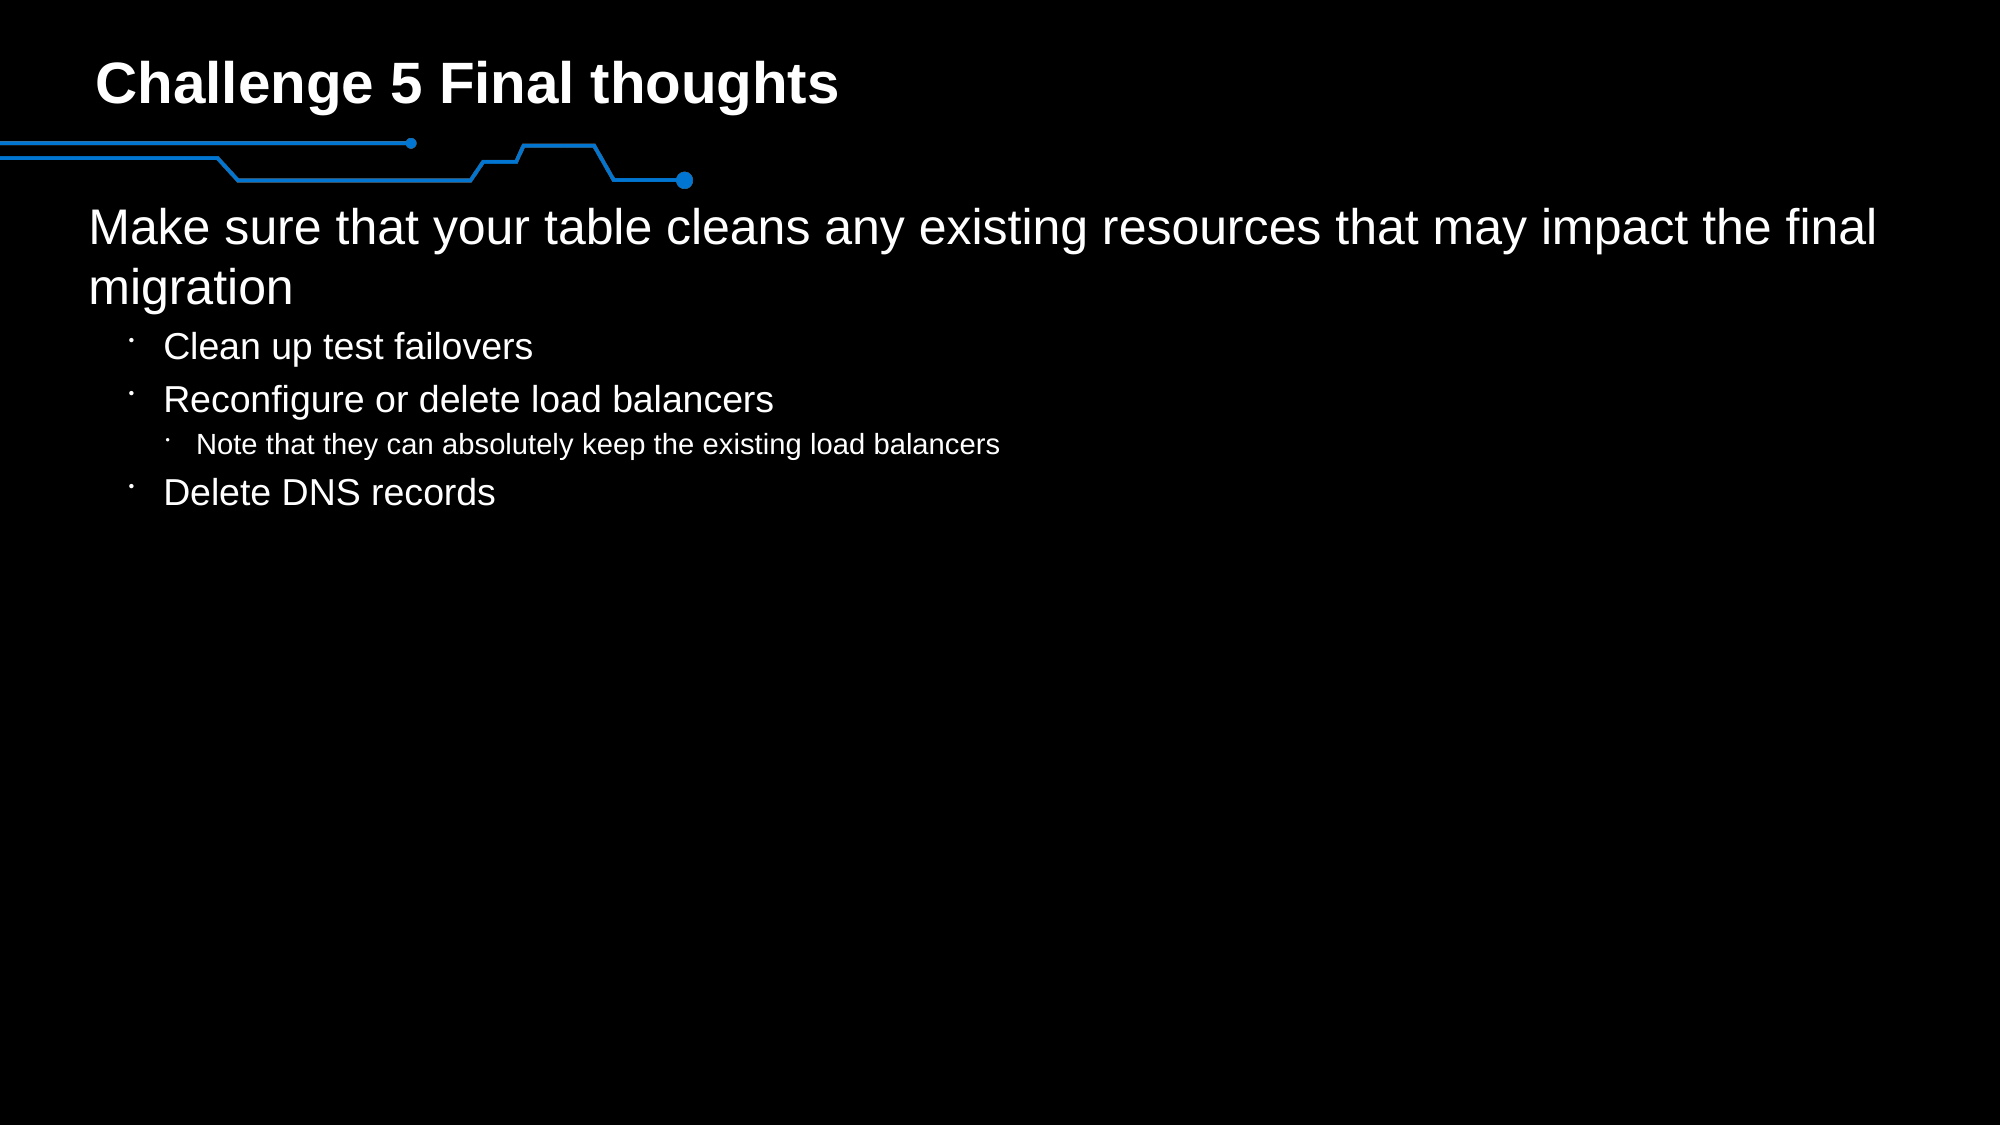

# Challenge 5 Final thoughts
Make sure that your table cleans any existing resources that may impact the final migration
Clean up test failovers
Reconfigure or delete load balancers
Note that they can absolutely keep the existing load balancers
Delete DNS records